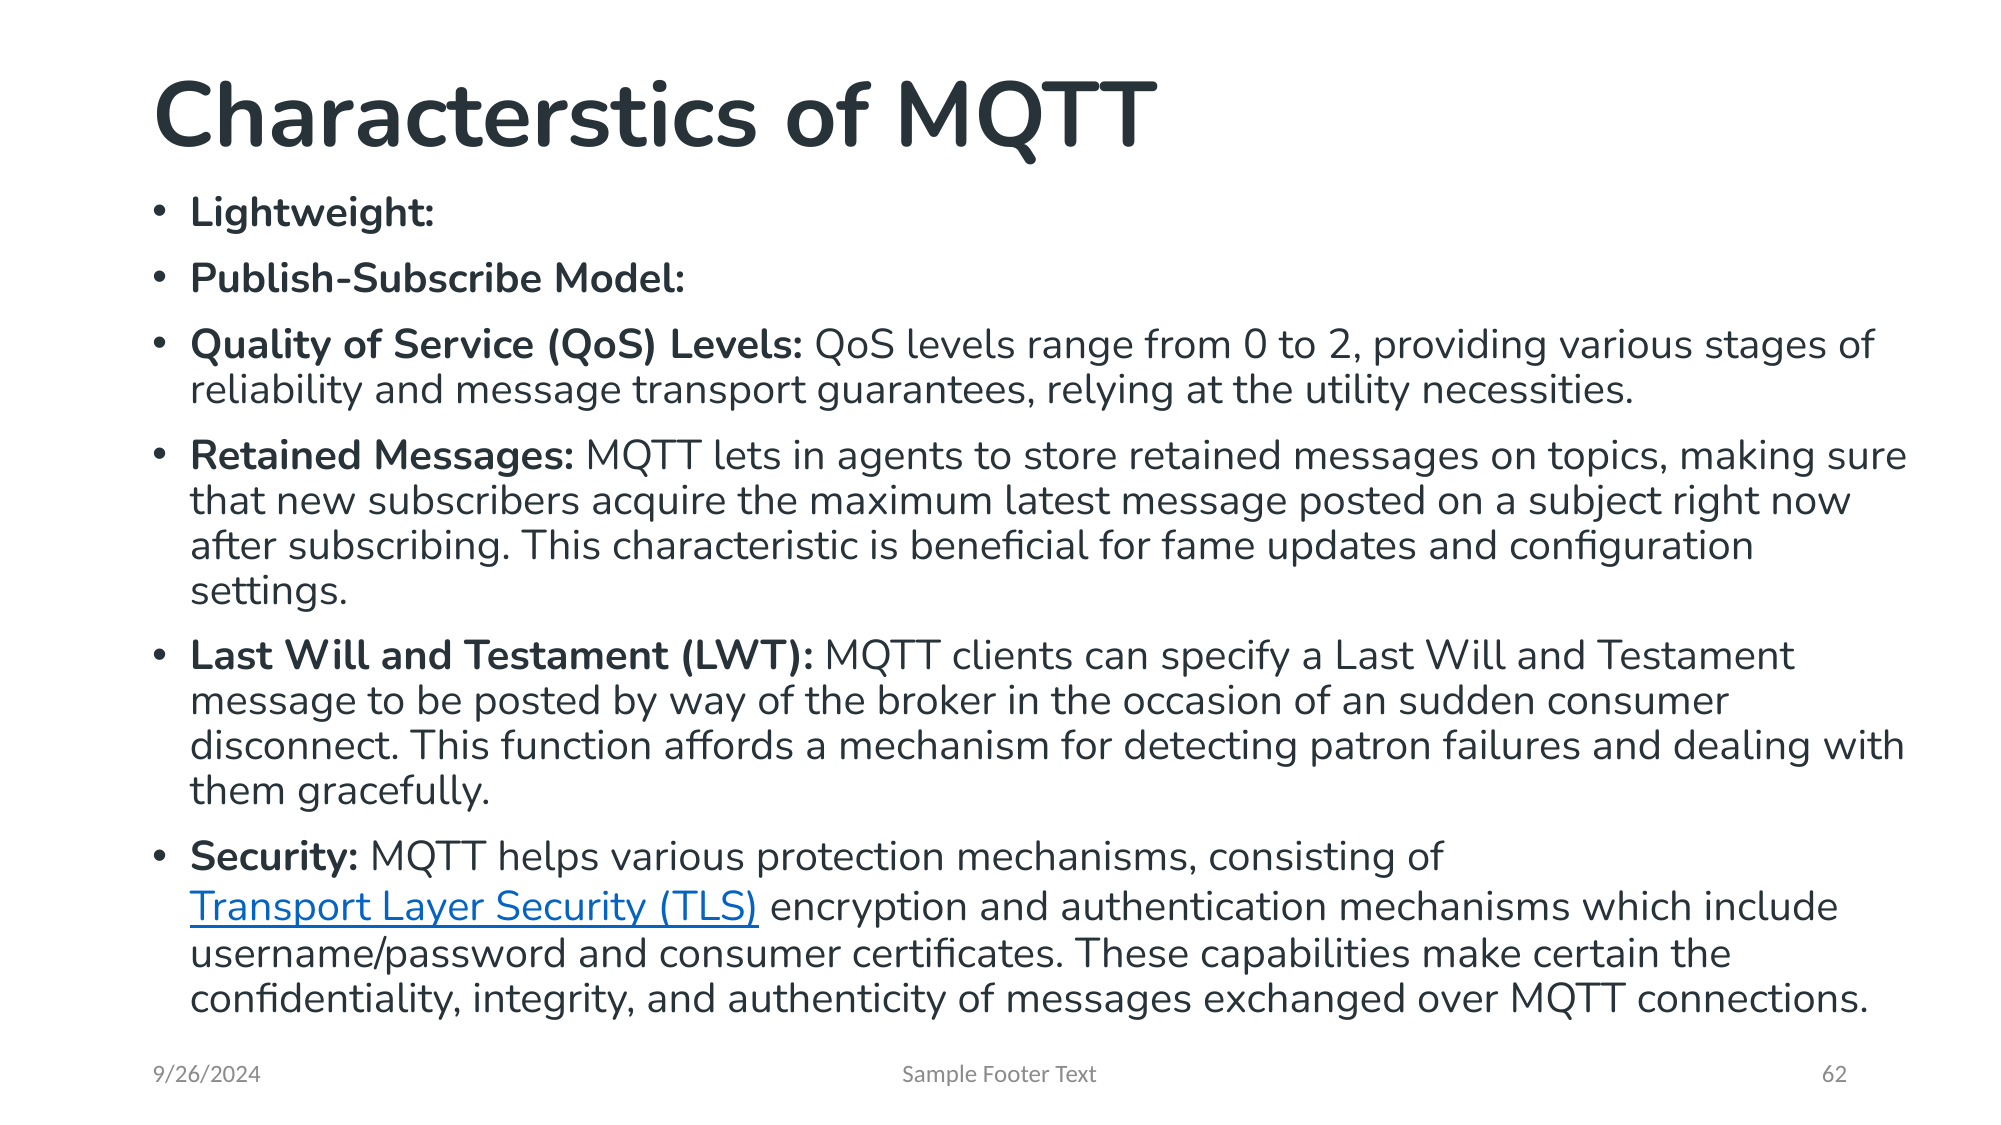

# Characterstics of MQTT
Lightweight:
Publish-Subscribe Model:
Quality of Service (QoS) Levels: QoS levels range from 0 to 2, providing various stages of reliability and message transport guarantees, relying at the utility necessities.
Retained Messages: MQTT lets in agents to store retained messages on topics, making sure that new subscribers acquire the maximum latest message posted on a subject right now after subscribing. This characteristic is beneficial for fame updates and configuration settings.
Last Will and Testament (LWT): MQTT clients can specify a Last Will and Testament message to be posted by way of the broker in the occasion of an sudden consumer disconnect. This function affords a mechanism for detecting patron failures and dealing with them gracefully.
Security: MQTT helps various protection mechanisms, consisting of Transport Layer Security (TLS) encryption and authentication mechanisms which include username/password and consumer certificates. These capabilities make certain the confidentiality, integrity, and authenticity of messages exchanged over MQTT connections.

9/26/2024
Sample Footer Text
62